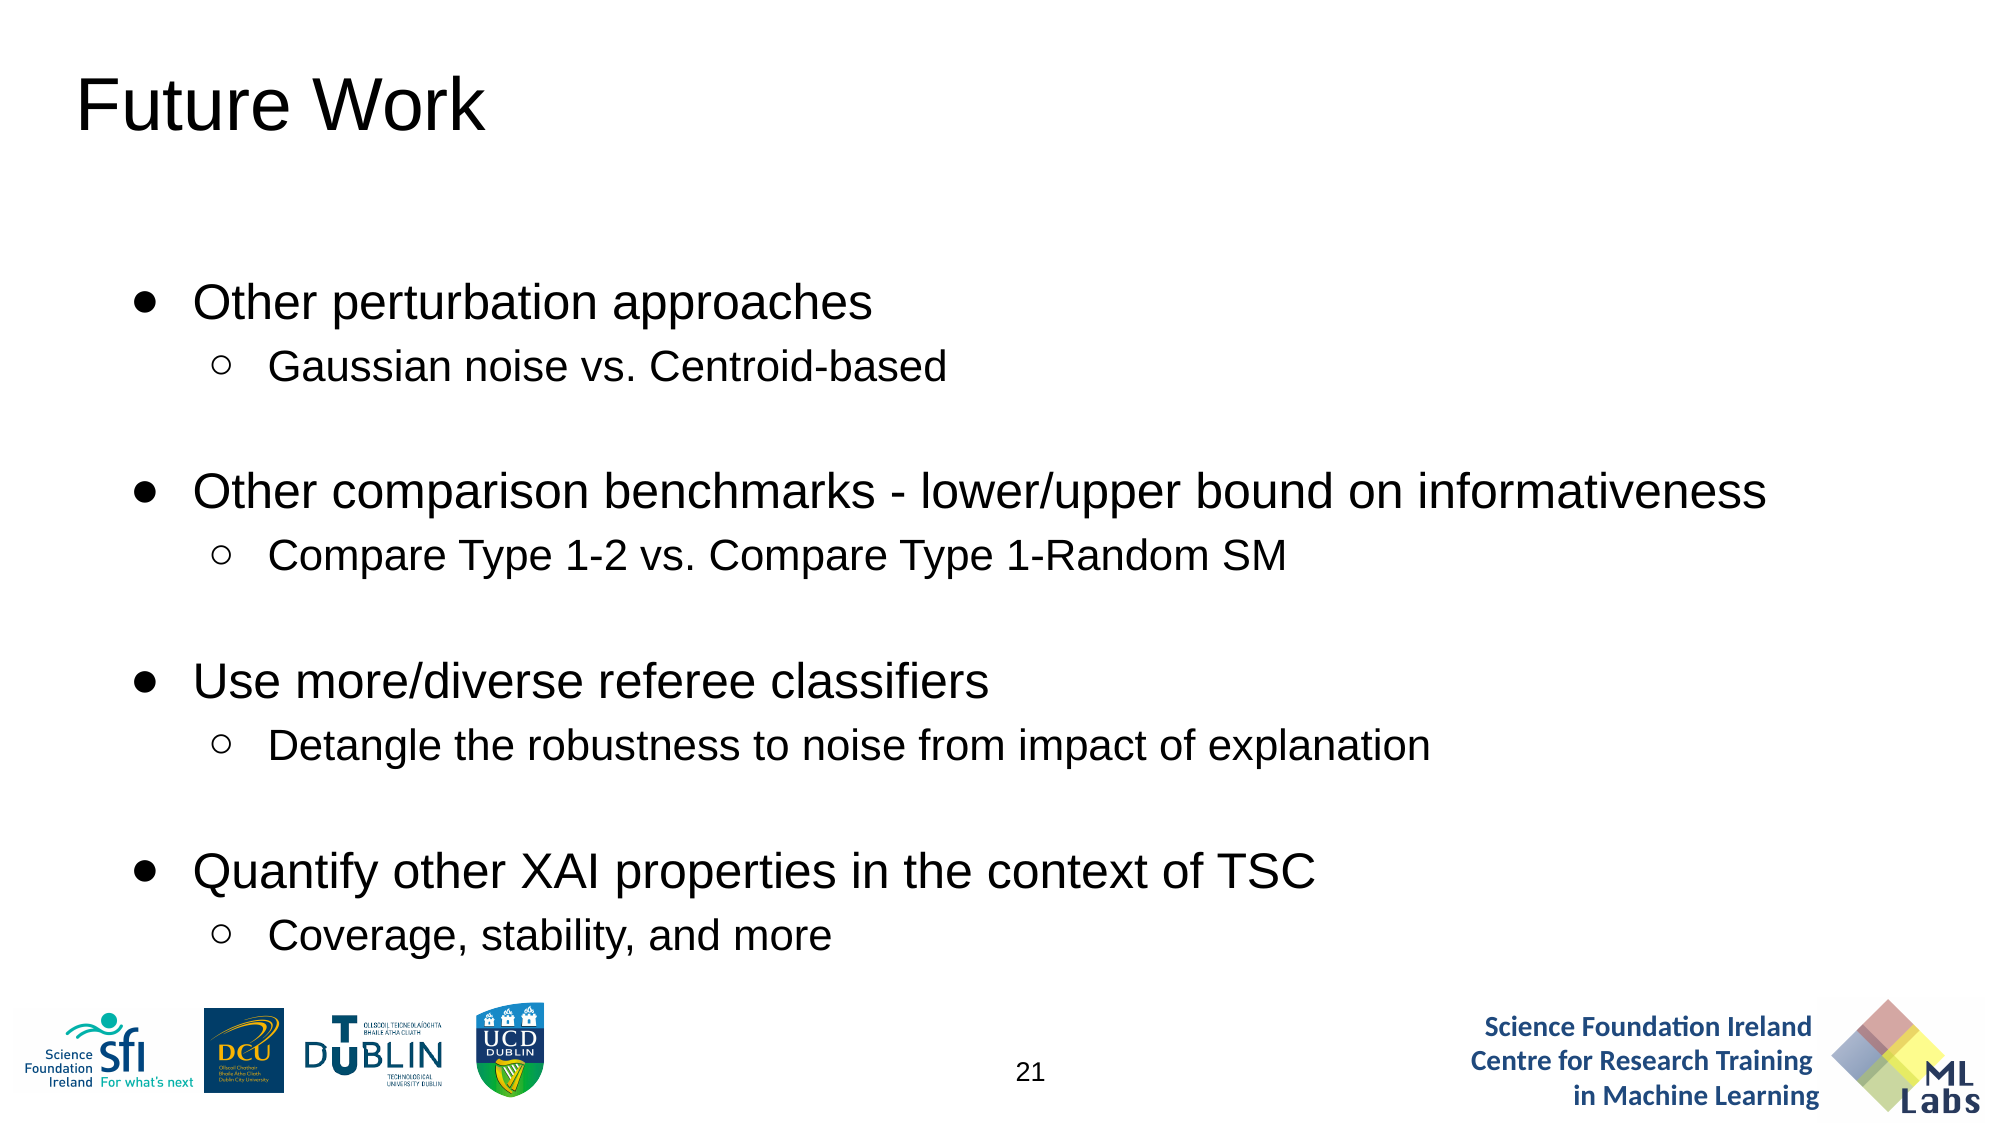

Future Work
Other perturbation approaches
Gaussian noise vs. Centroid-based

Other comparison benchmarks - lower/upper bound on informativeness
Compare Type 1-2 vs. Compare Type 1-Random SM

Use more/diverse referee classifiers
Detangle the robustness to noise from impact of explanation

Quantify other XAI properties in the context of TSC
Coverage, stability, and more

21